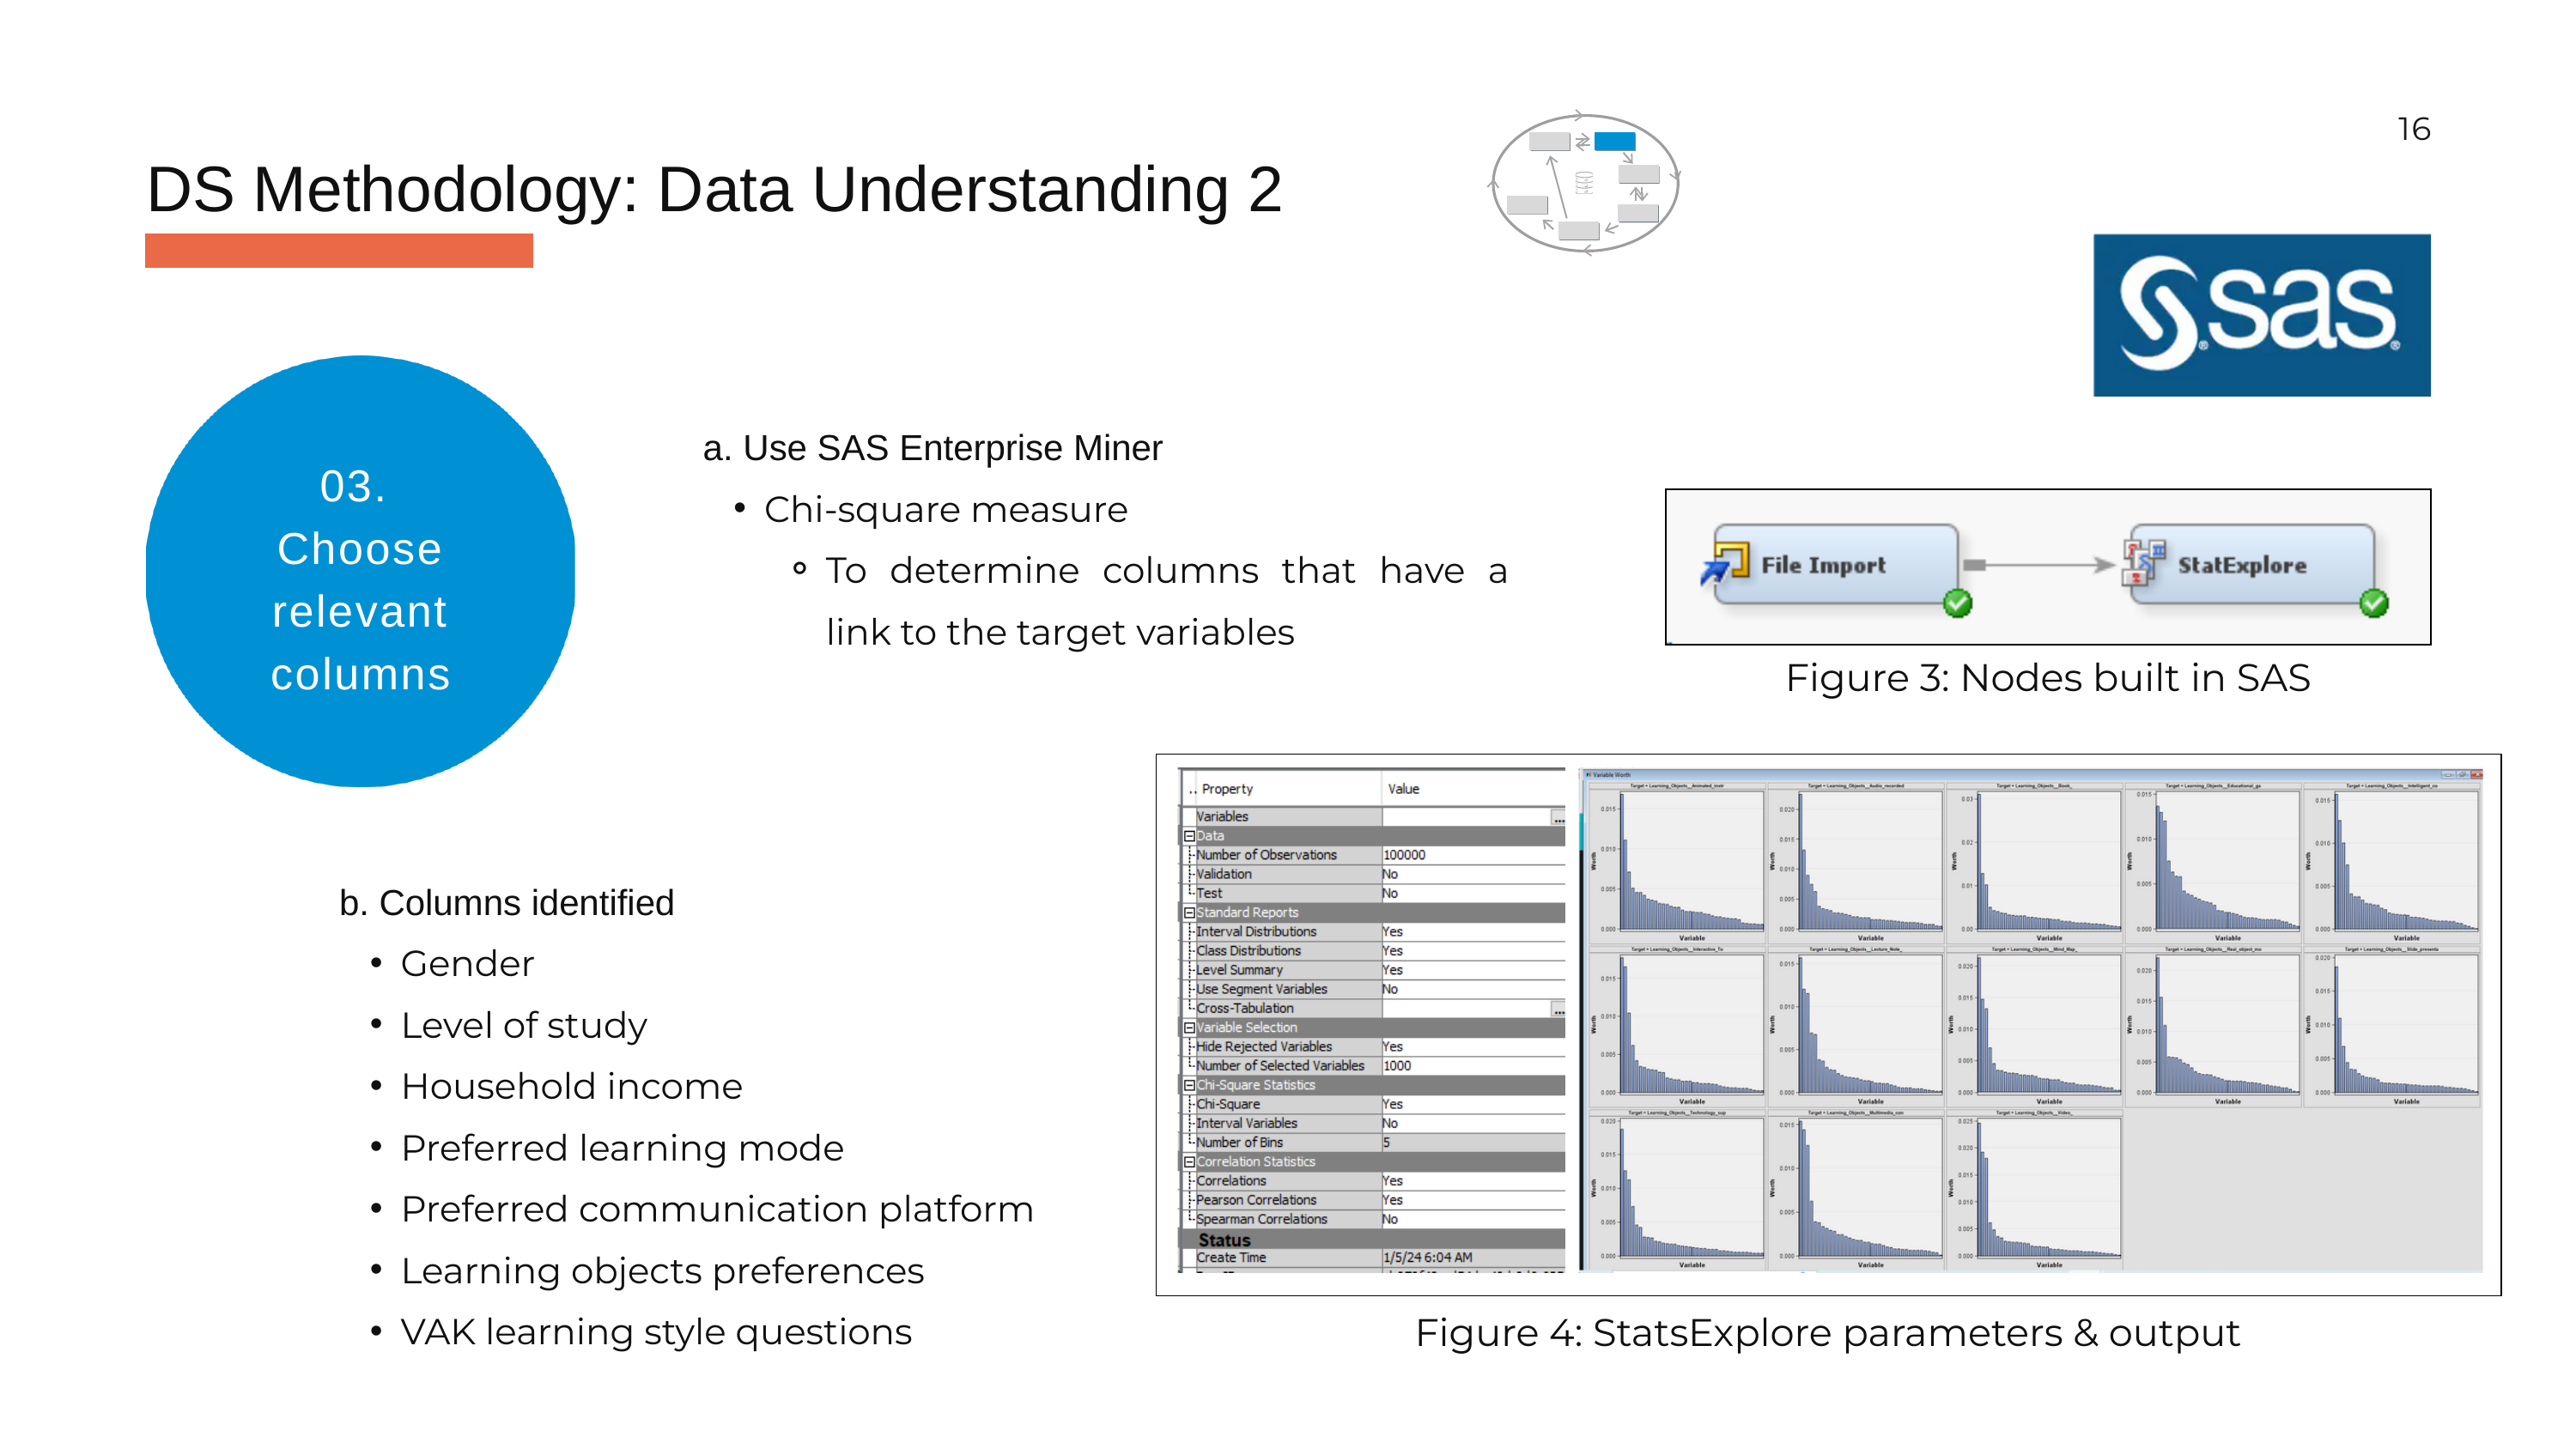

16

DS Methodology: Data Understanding 2

03.
Choose relevant columns
a. Use SAS Enterprise Miner
Chi-square measure
To determine columns that have a link to the target variables

Figure 3: Nodes built in SAS

b. Columns identified
Gender
Level of study
Household income
Preferred learning mode
Preferred communication platform
Learning objects preferences
VAK learning style questions
Figure 4: StatsExplore parameters & output